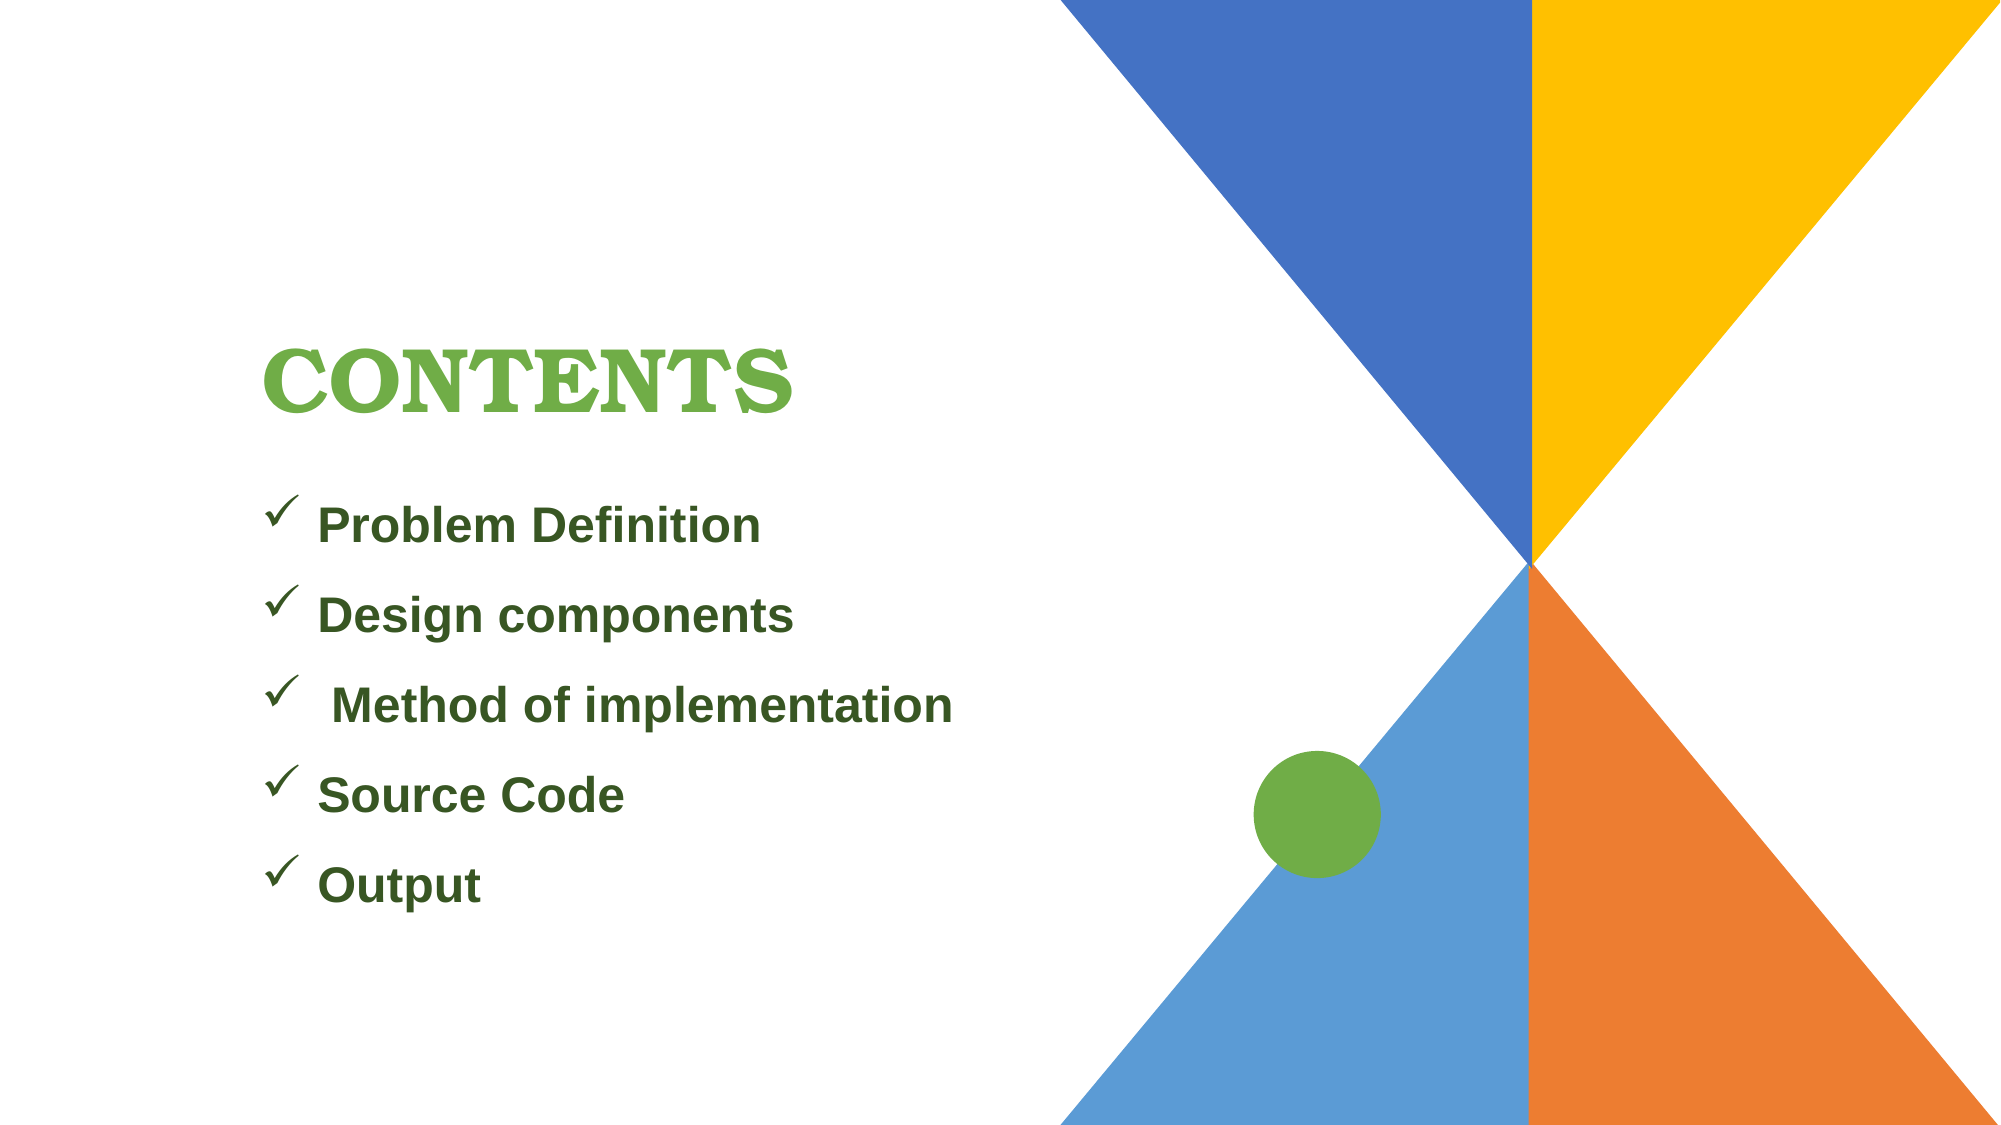

# Contents
Problem Definition
​Design components
 Method of implementation
Source Code
Output​